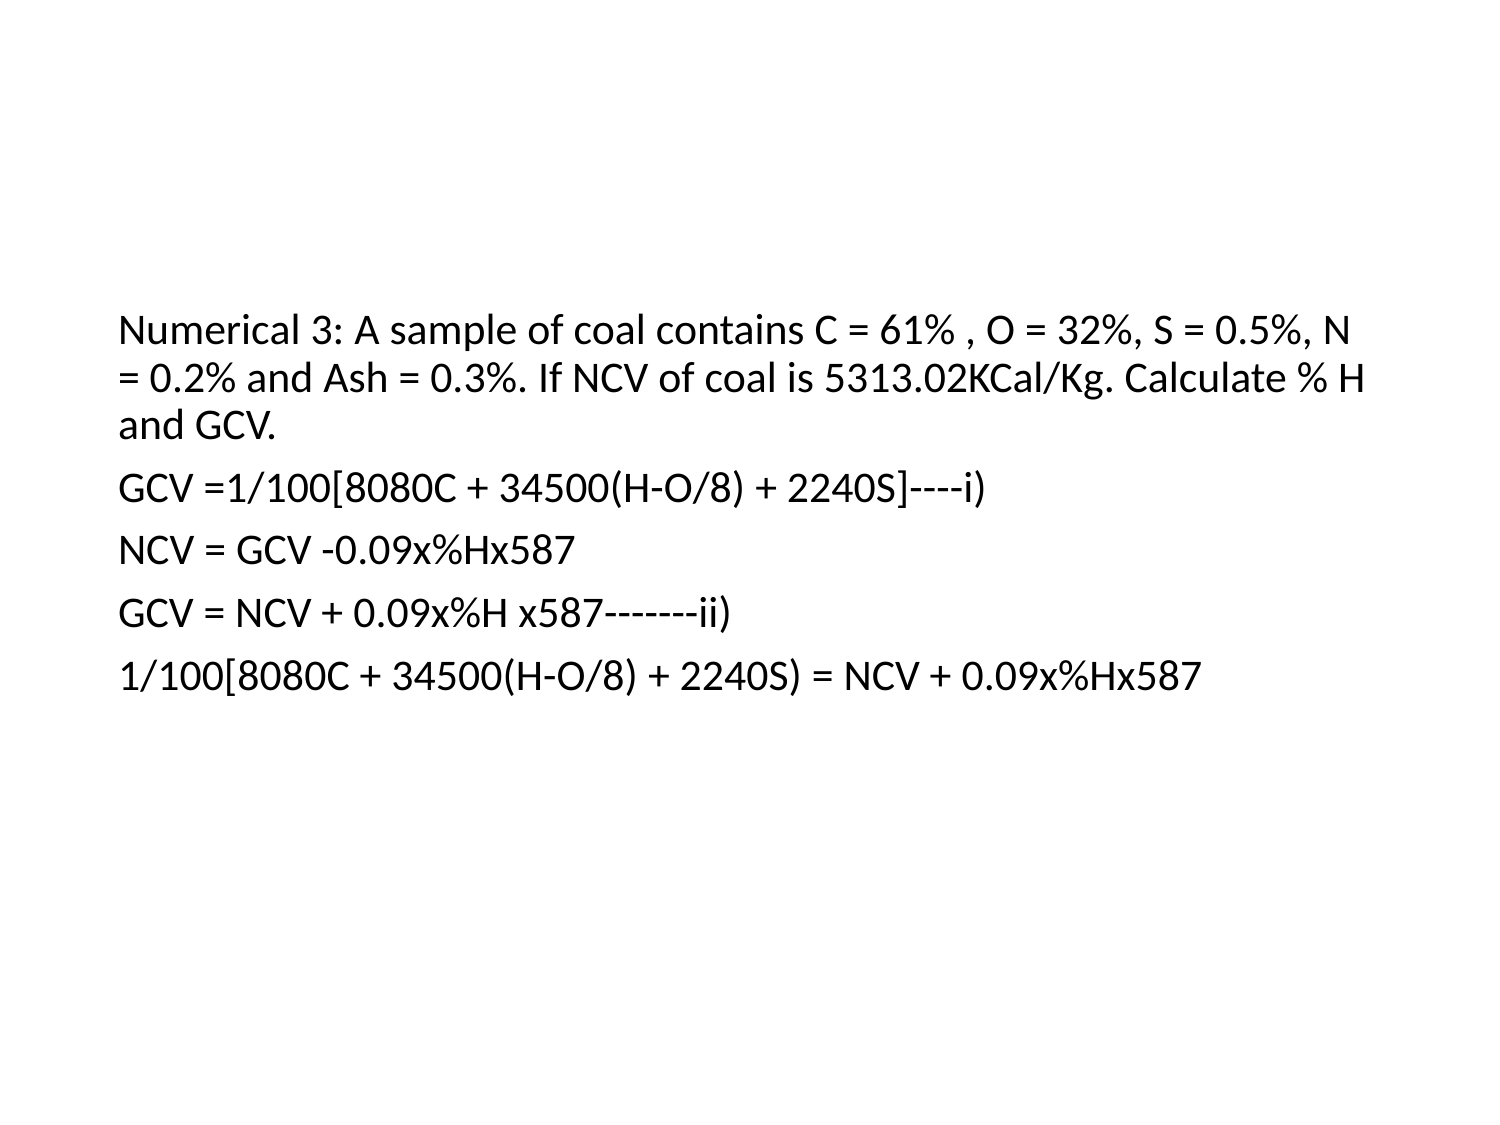

#
Numerical 3: A sample of coal contains C = 61% , O = 32%, S = 0.5%, N = 0.2% and Ash = 0.3%. If NCV of coal is 5313.02KCal/Kg. Calculate % H and GCV.
GCV =1/100[8080C + 34500(H-O/8) + 2240S]----i)
NCV = GCV -0.09x%Hx587
GCV = NCV + 0.09x%H x587-------ii)
1/100[8080C + 34500(H-O/8) + 2240S) = NCV + 0.09x%Hx587